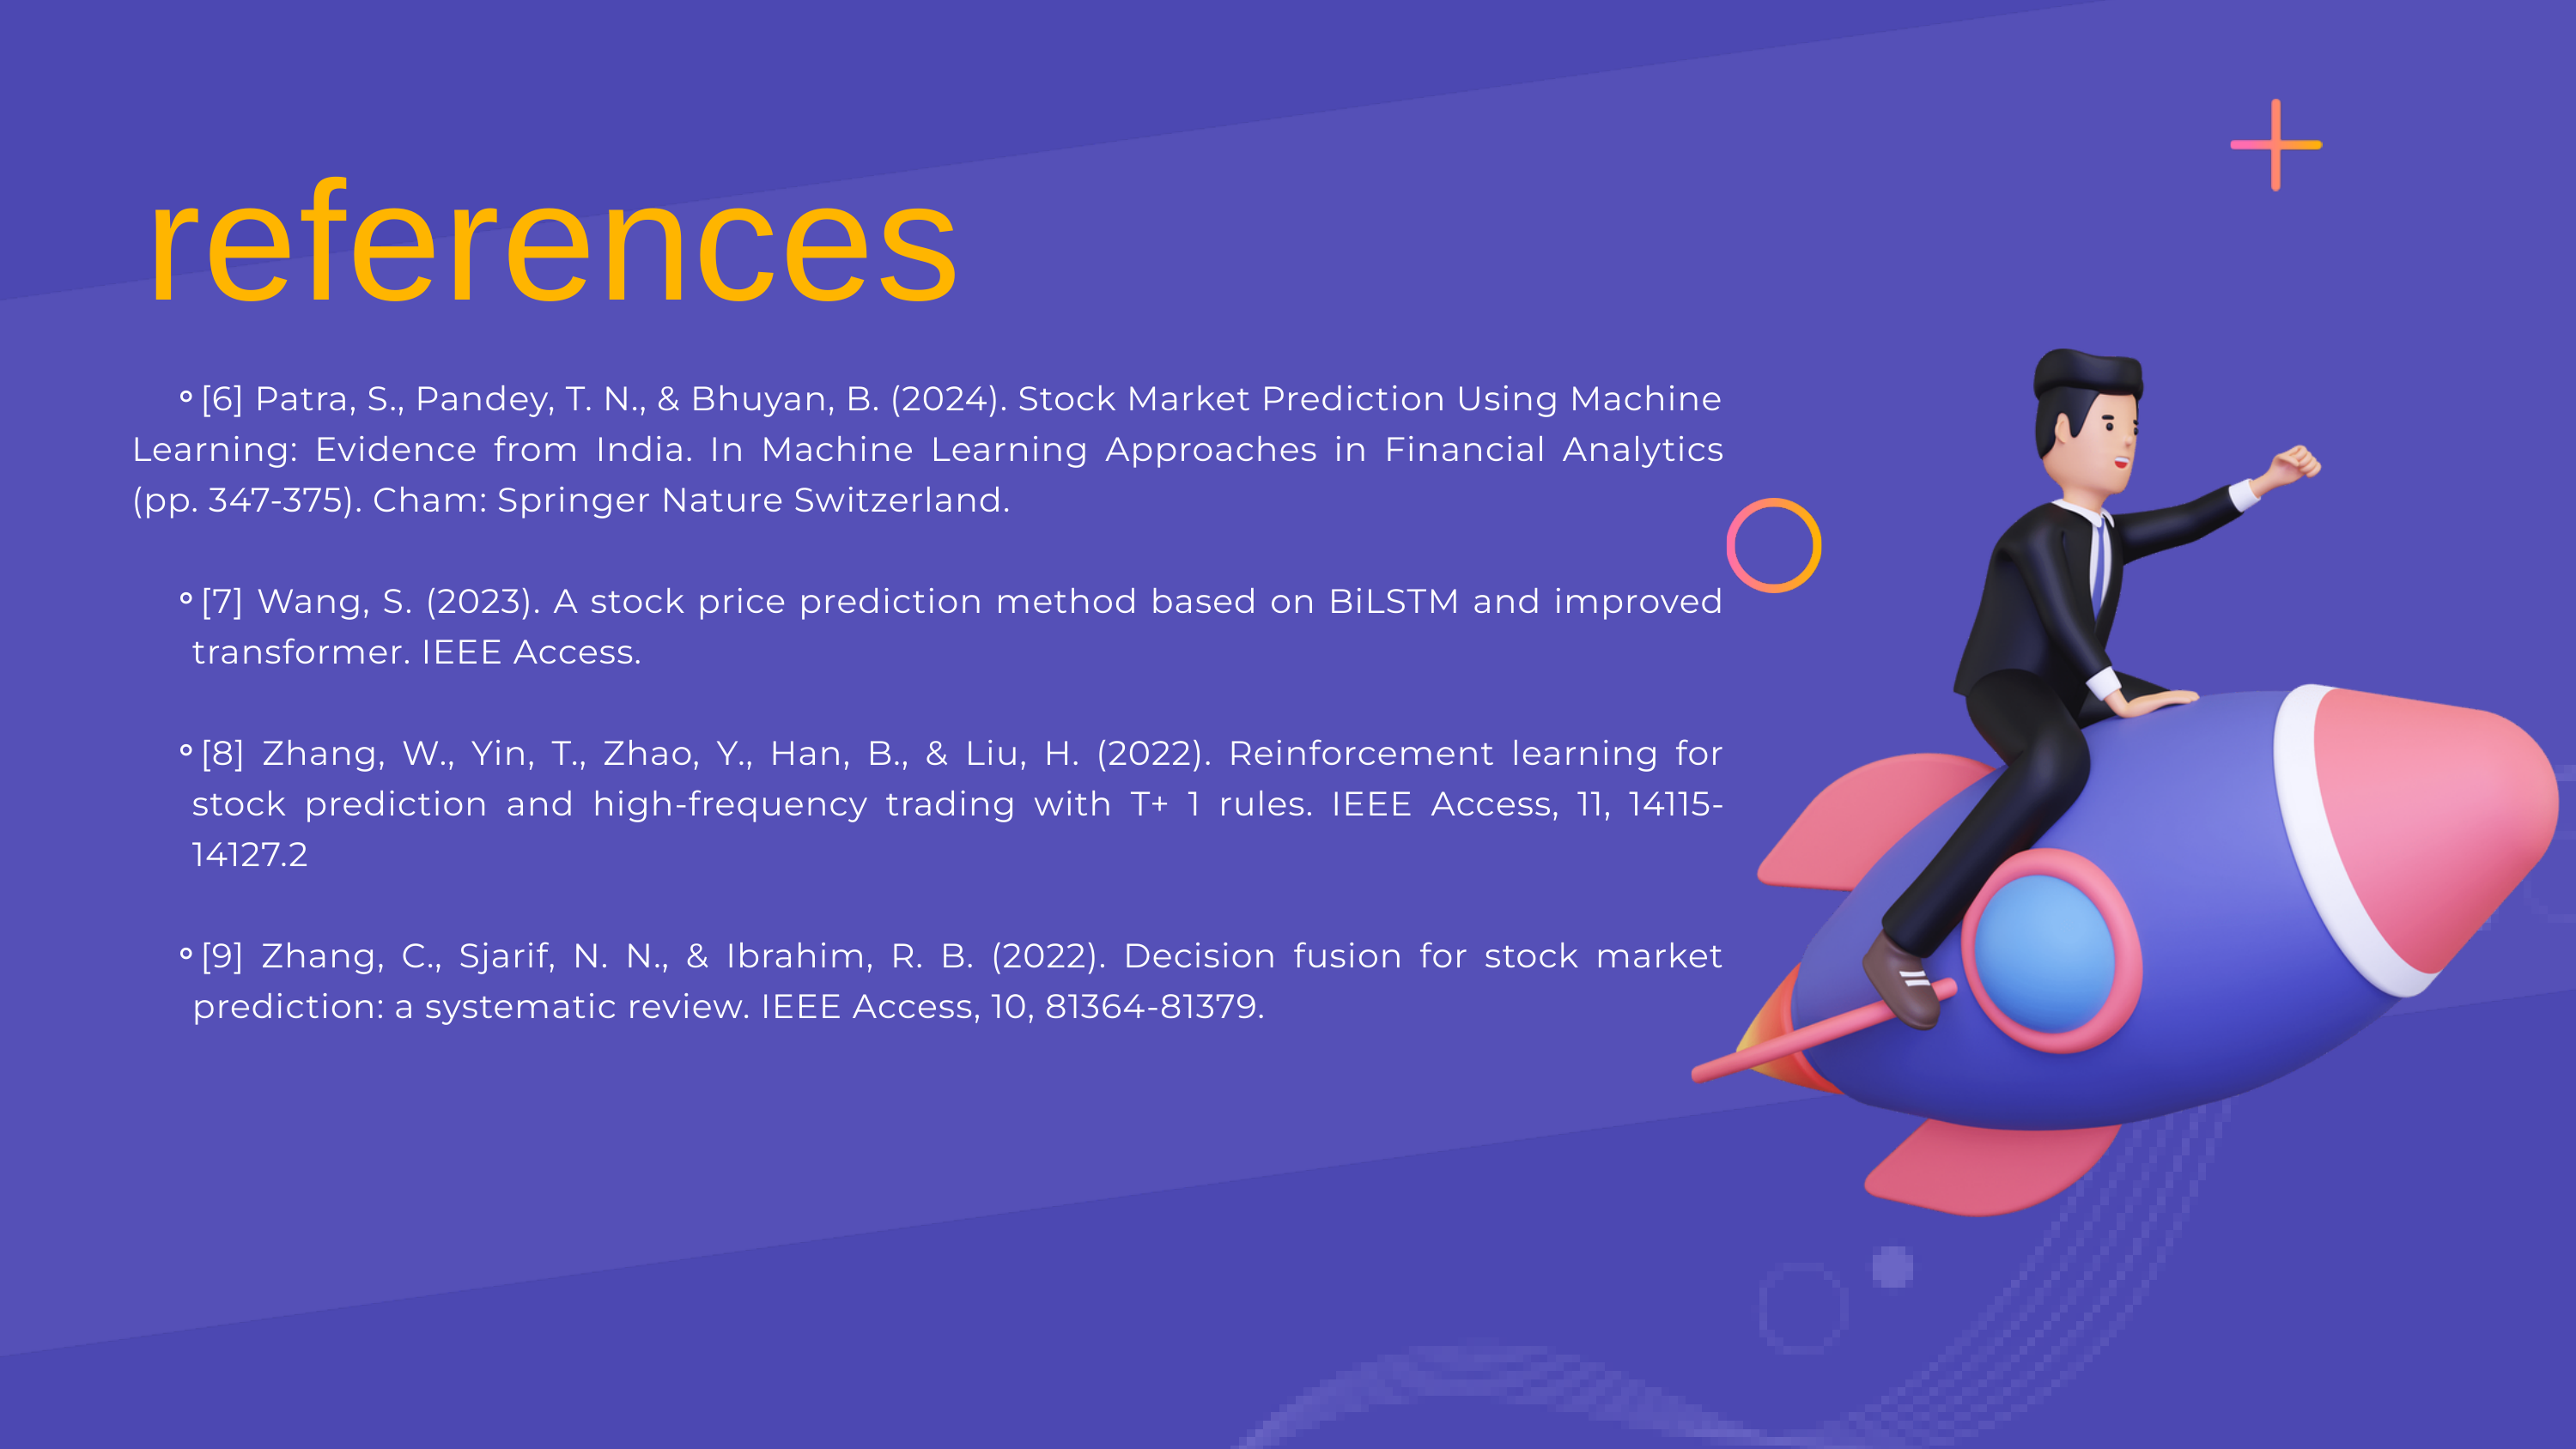

references

[6] Patra, S., Pandey, T. N., & Bhuyan, B. (2024). Stock Market Prediction Using Machine
Learning: Evidence from India. In Machine Learning Approaches in Financial Analytics (pp. 347-375). Cham: Springer Nature Switzerland.

[7] Wang, S. (2023). A stock price prediction method based on BiLSTM and improved transformer. IEEE Access.

[8] Zhang, W., Yin, T., Zhao, Y., Han, B., & Liu, H. (2022). Reinforcement learning for stock prediction and high-frequency trading with T+ 1 rules. IEEE Access, 11, 14115-14127.2

[9] Zhang, C., Sjarif, N. N., & Ibrahim, R. B. (2022). Decision fusion for stock market prediction: a systematic review. IEEE Access, 10, 81364-81379.